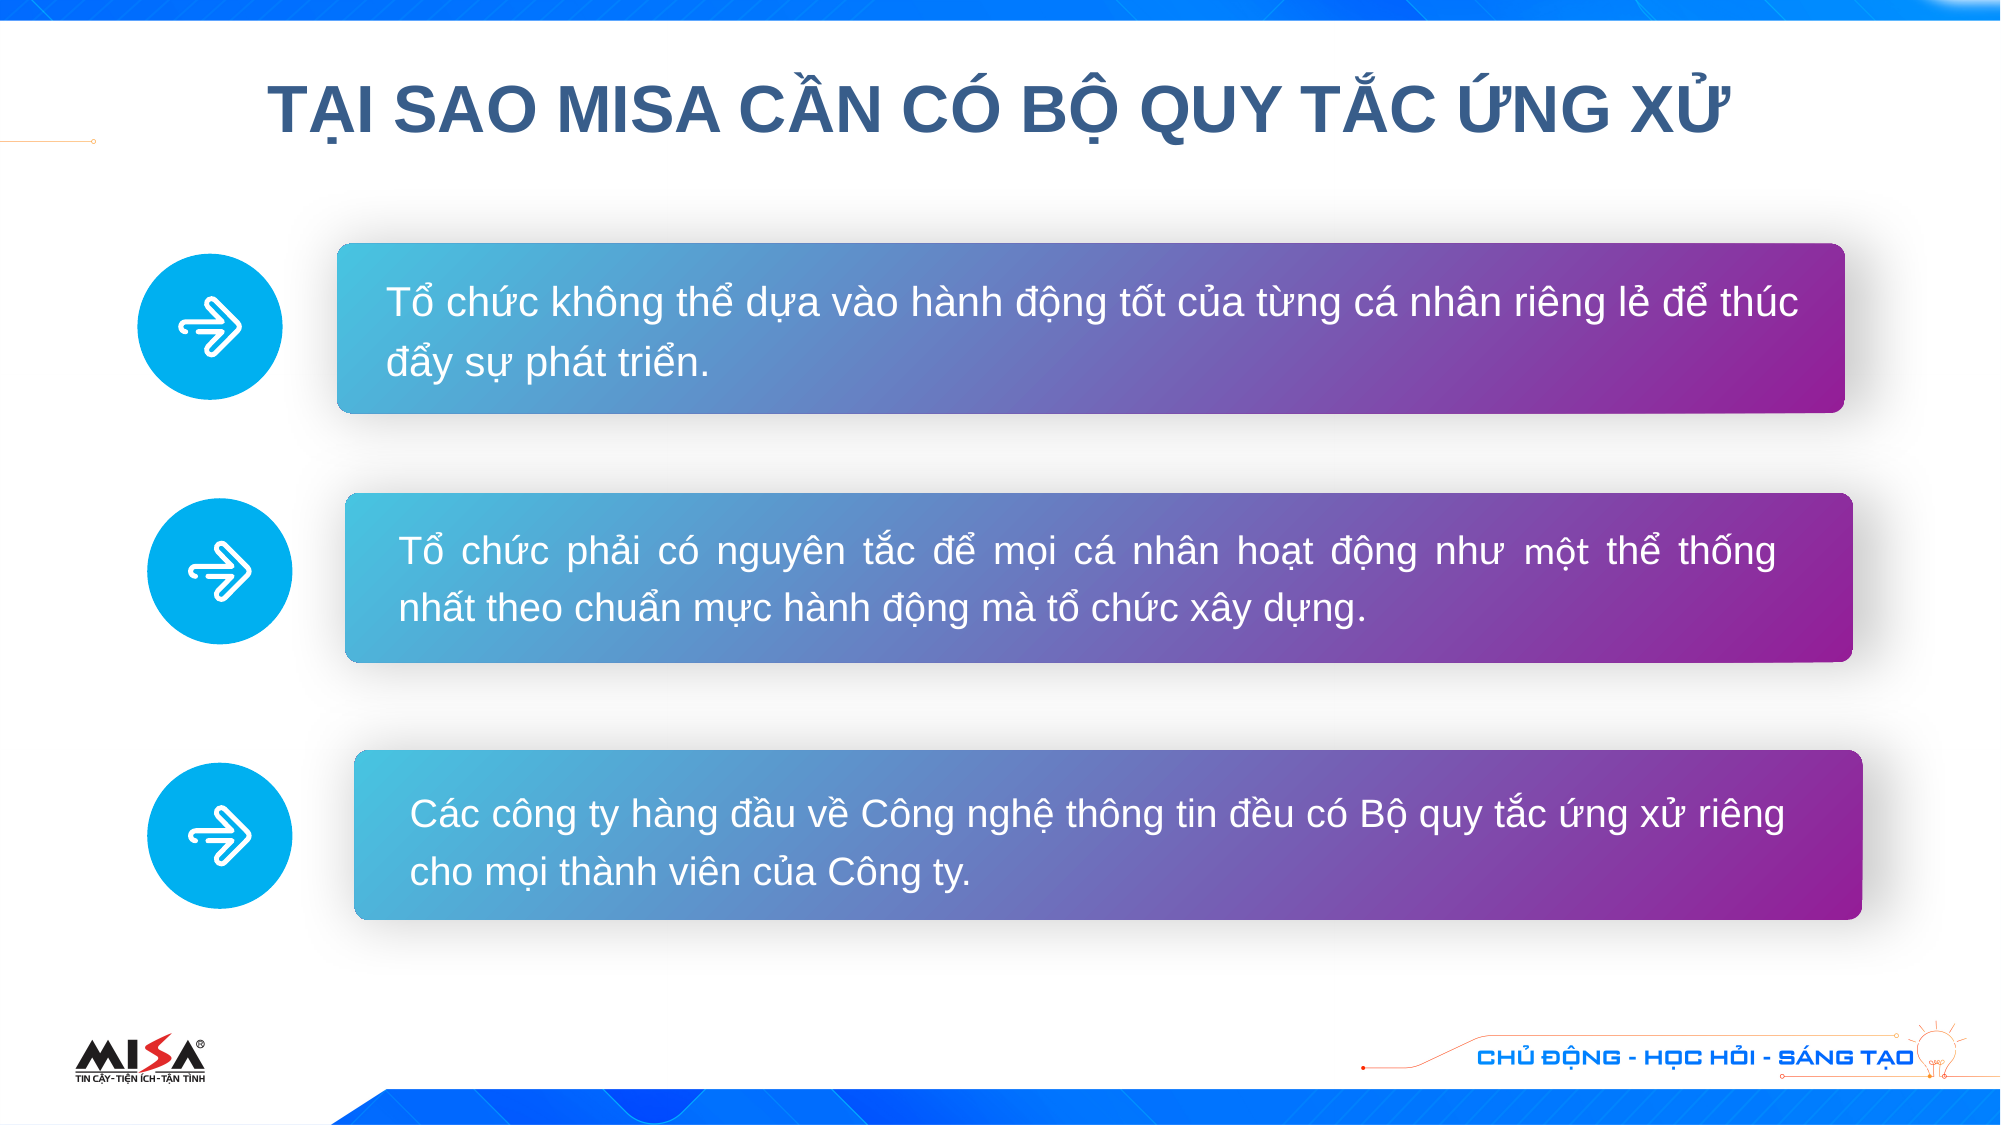

# TẠI SAO MISA CẦN CÓ BỘ QUY TẮC ỨNG XỬ

Tổ chức không thể dựa vào hành động tốt của từng cá nhân riêng lẻ để thúc đẩy sự phát triển.

Tổ chức phải có nguyên tắc để mọi cá nhân hoạt động như một thể thống nhất theo chuẩn mực hành động mà tổ chức xây dựng.

Các công ty hàng đầu về Công nghệ thông tin đều có Bộ quy tắc ứng xử riêng cho mọi thành viên của Công ty.